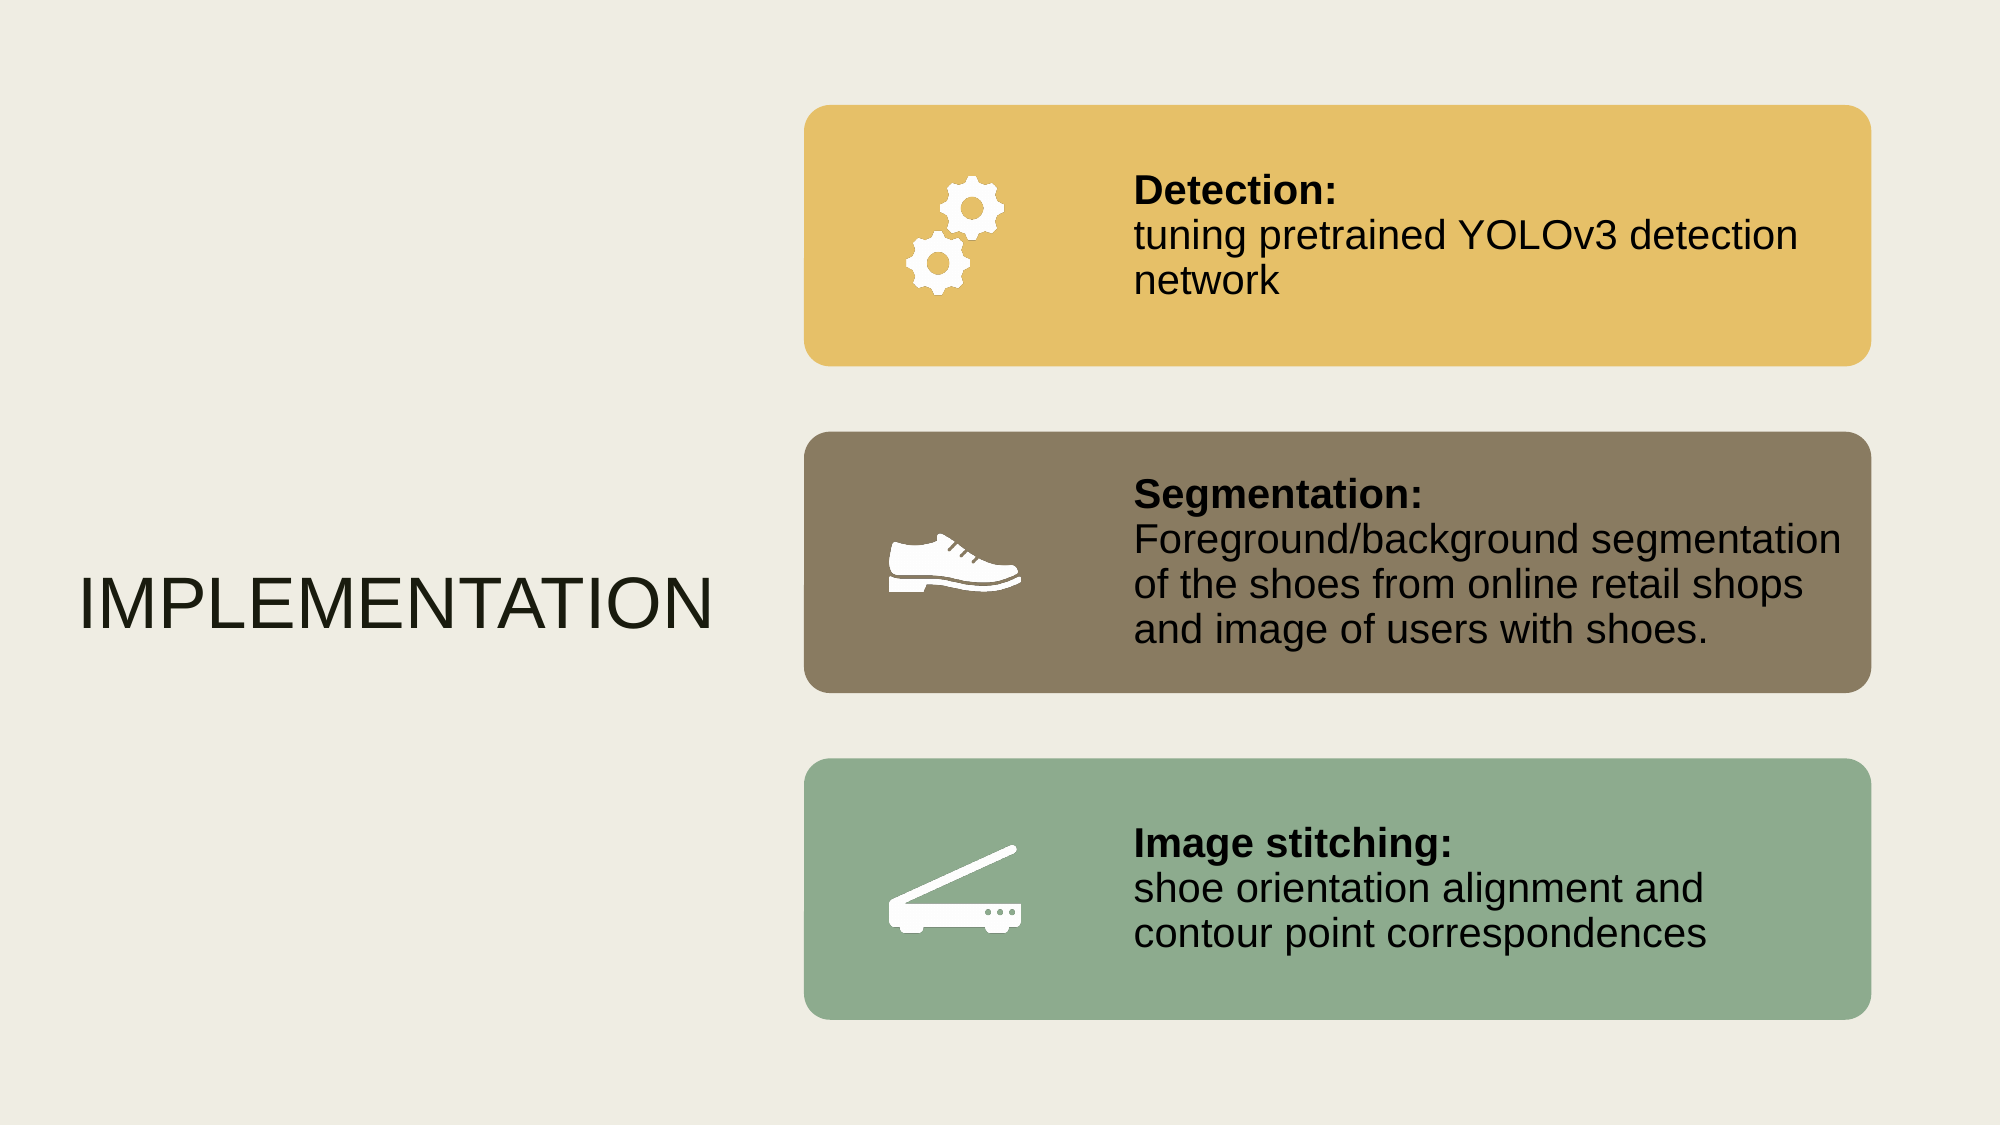

# IMPLEMENTATION

Detection:
tuning pretrained YOLOv3 detection network

Segmentation: Foreground/background segmentation of the shoes from online retail shops and image of users with shoes.

Image stitching:
shoe orientation alignment and contour point correspondences